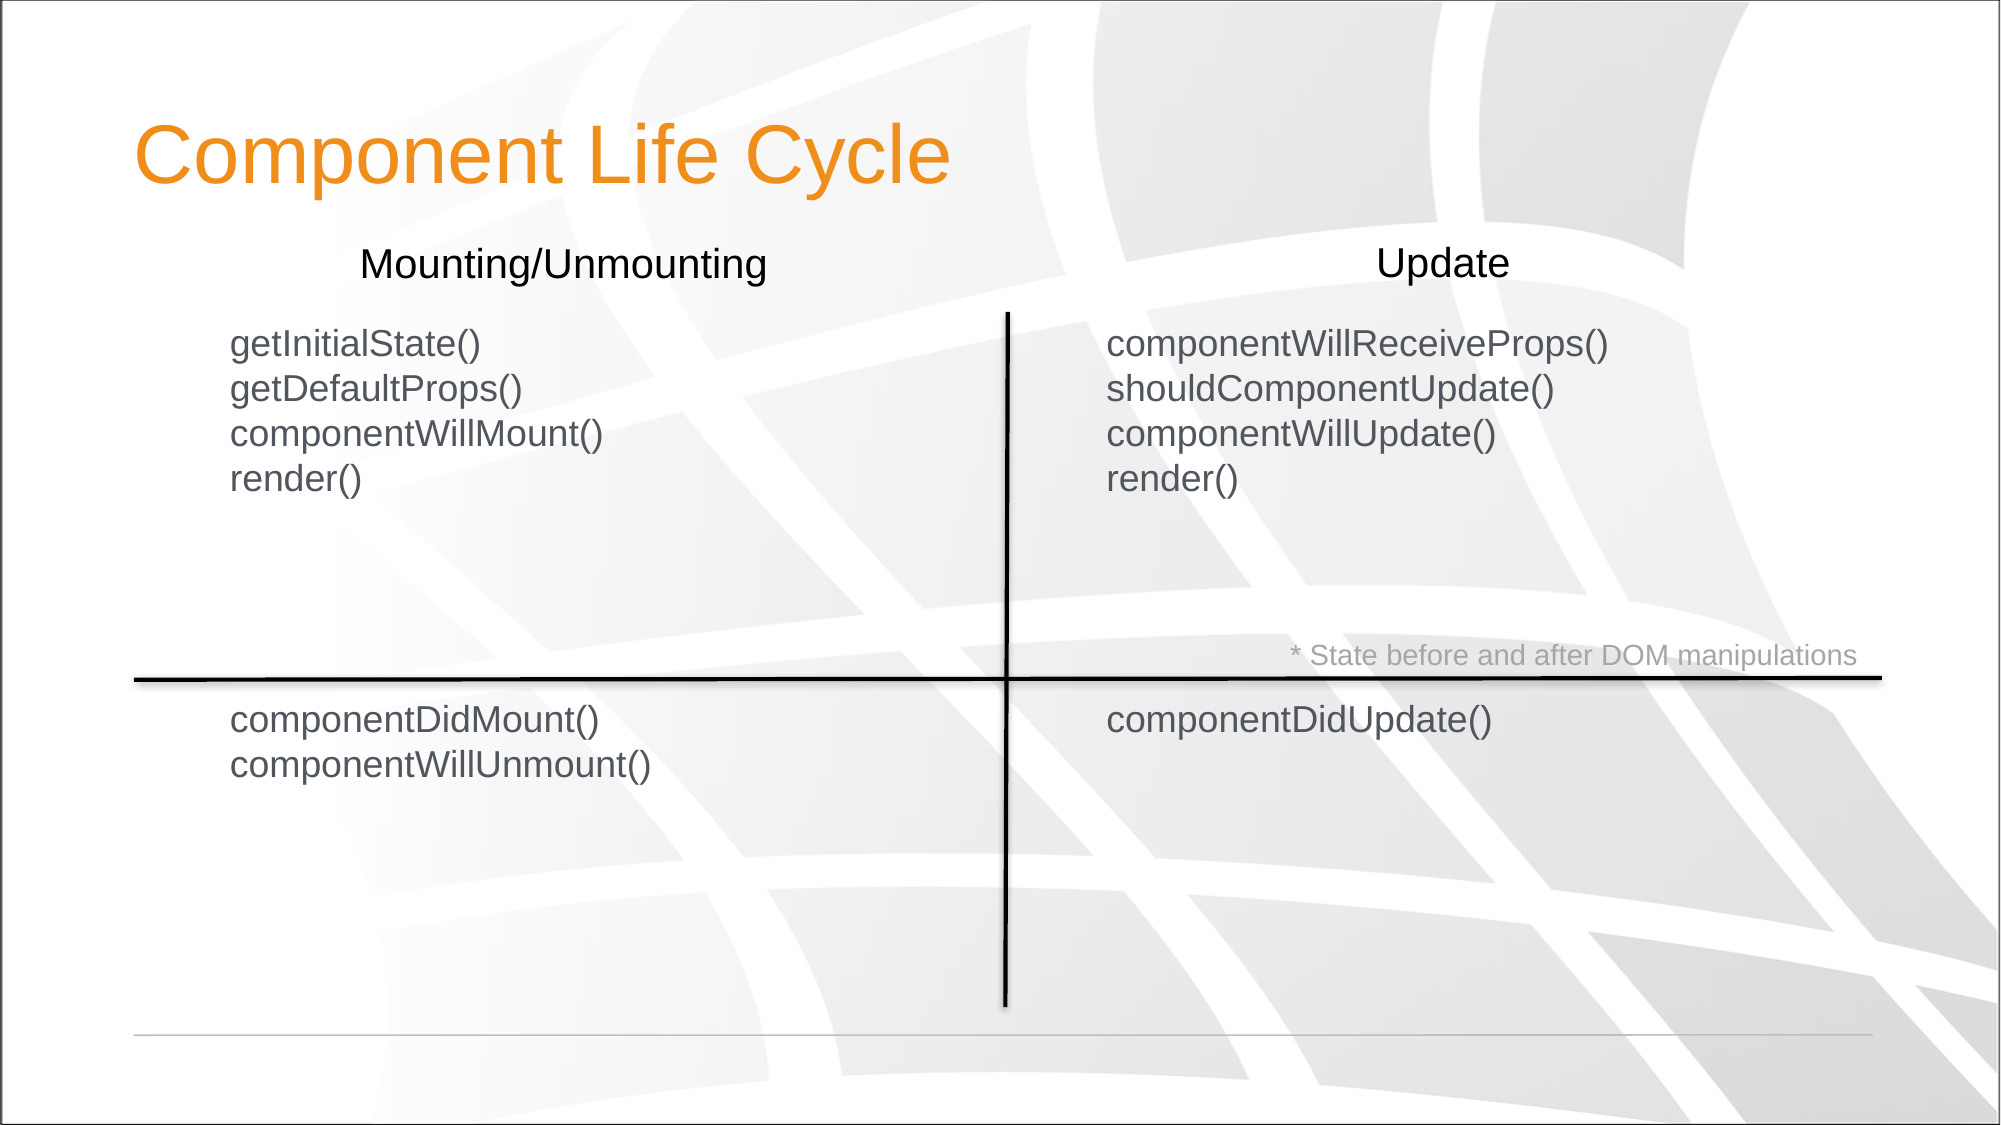

# Component Life Cycle
Update
Mounting/Unmounting
getInitialState()
getDefaultProps()
componentWillMount()
render()
componentWillReceiveProps() shouldComponentUpdate()
componentWillUpdate()
render()
* State before and after DOM manipulations
componentDidMount()
componentWillUnmount()
componentDidUpdate()